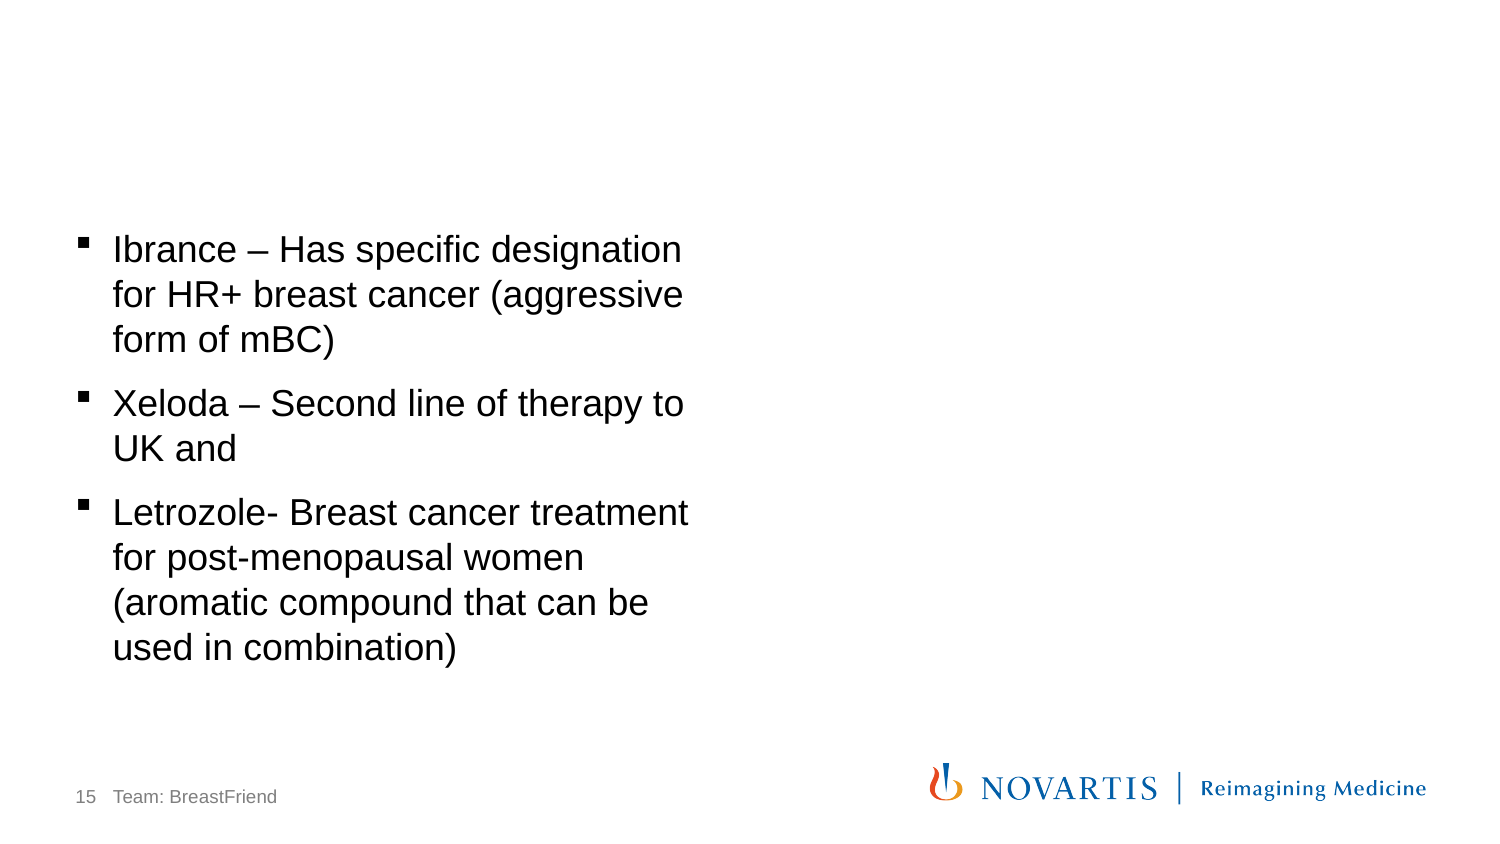

#
Ibrance – Has specific designation for HR+ breast cancer (aggressive form of mBC)
Xeloda – Second line of therapy to UK and
Letrozole- Breast cancer treatment for post-menopausal women (aromatic compound that can be used in combination)

15
Team: BreastFriend